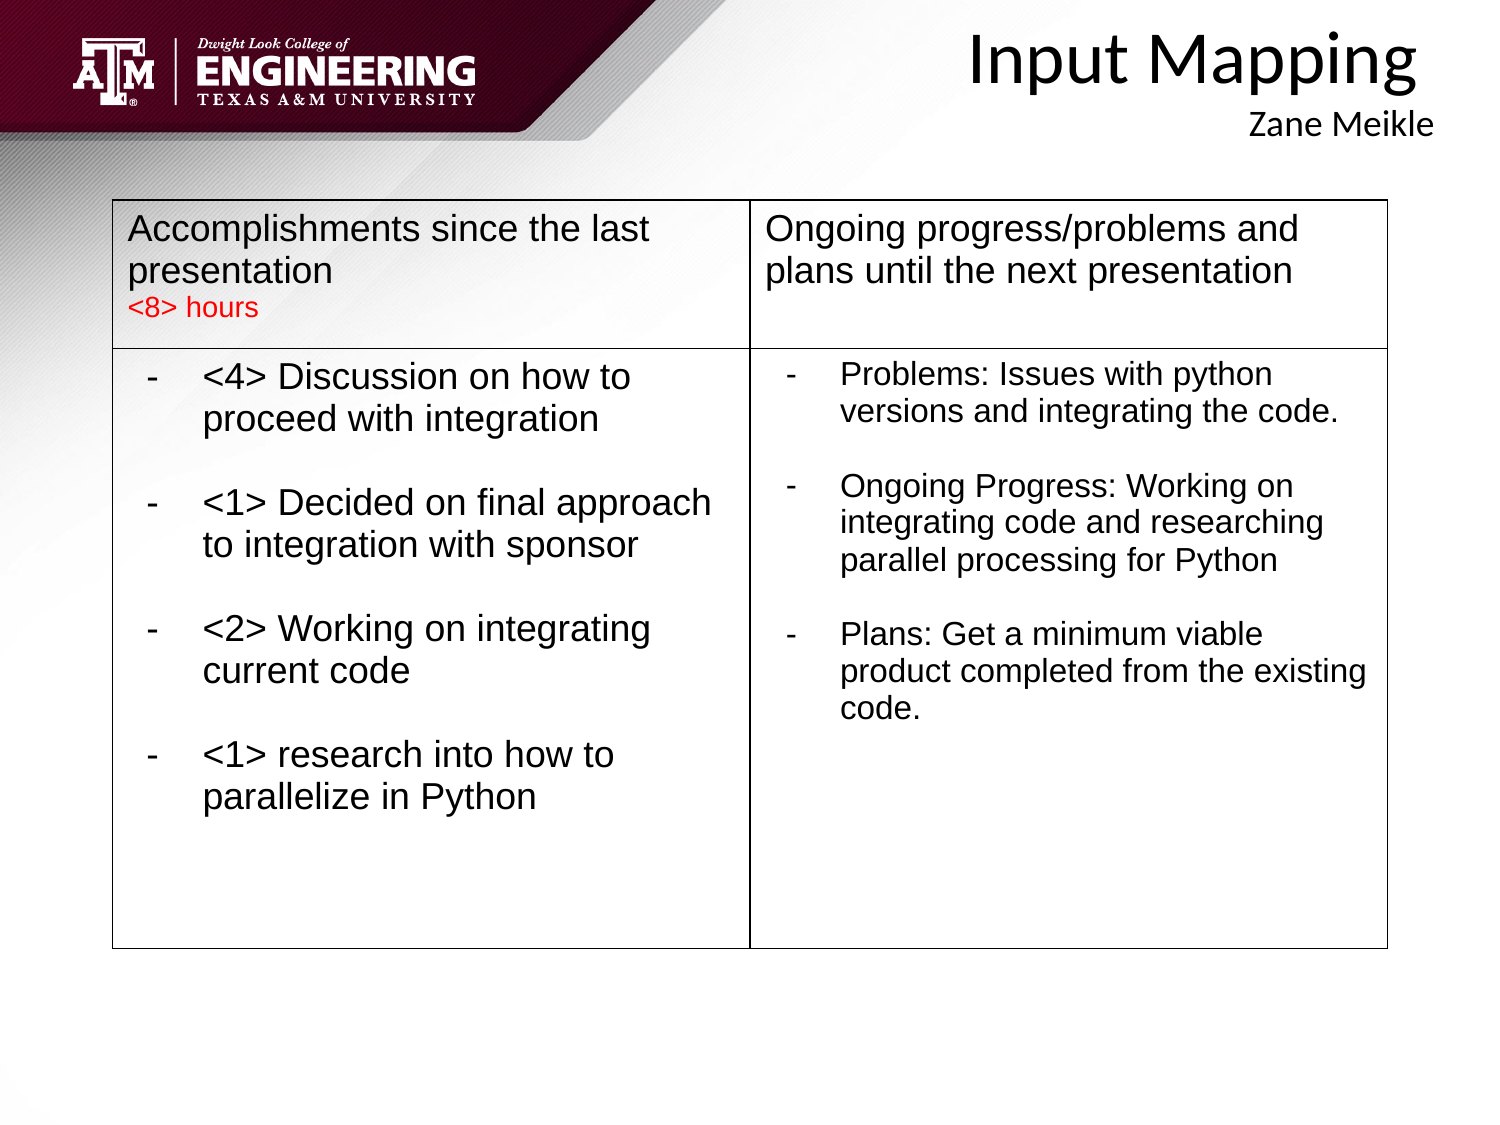

Input Mapping
 				Zane Meikle
| Accomplishments since the last presentation <8> hours | Ongoing progress/problems and plans until the next presentation |
| --- | --- |
| <4> Discussion on how to proceed with integration <1> Decided on final approach to integration with sponsor <2> Working on integrating current code <1> research into how to parallelize in Python | Problems: Issues with python versions and integrating the code. Ongoing Progress: Working on integrating code and researching parallel processing for Python Plans: Get a minimum viable product completed from the existing code. |